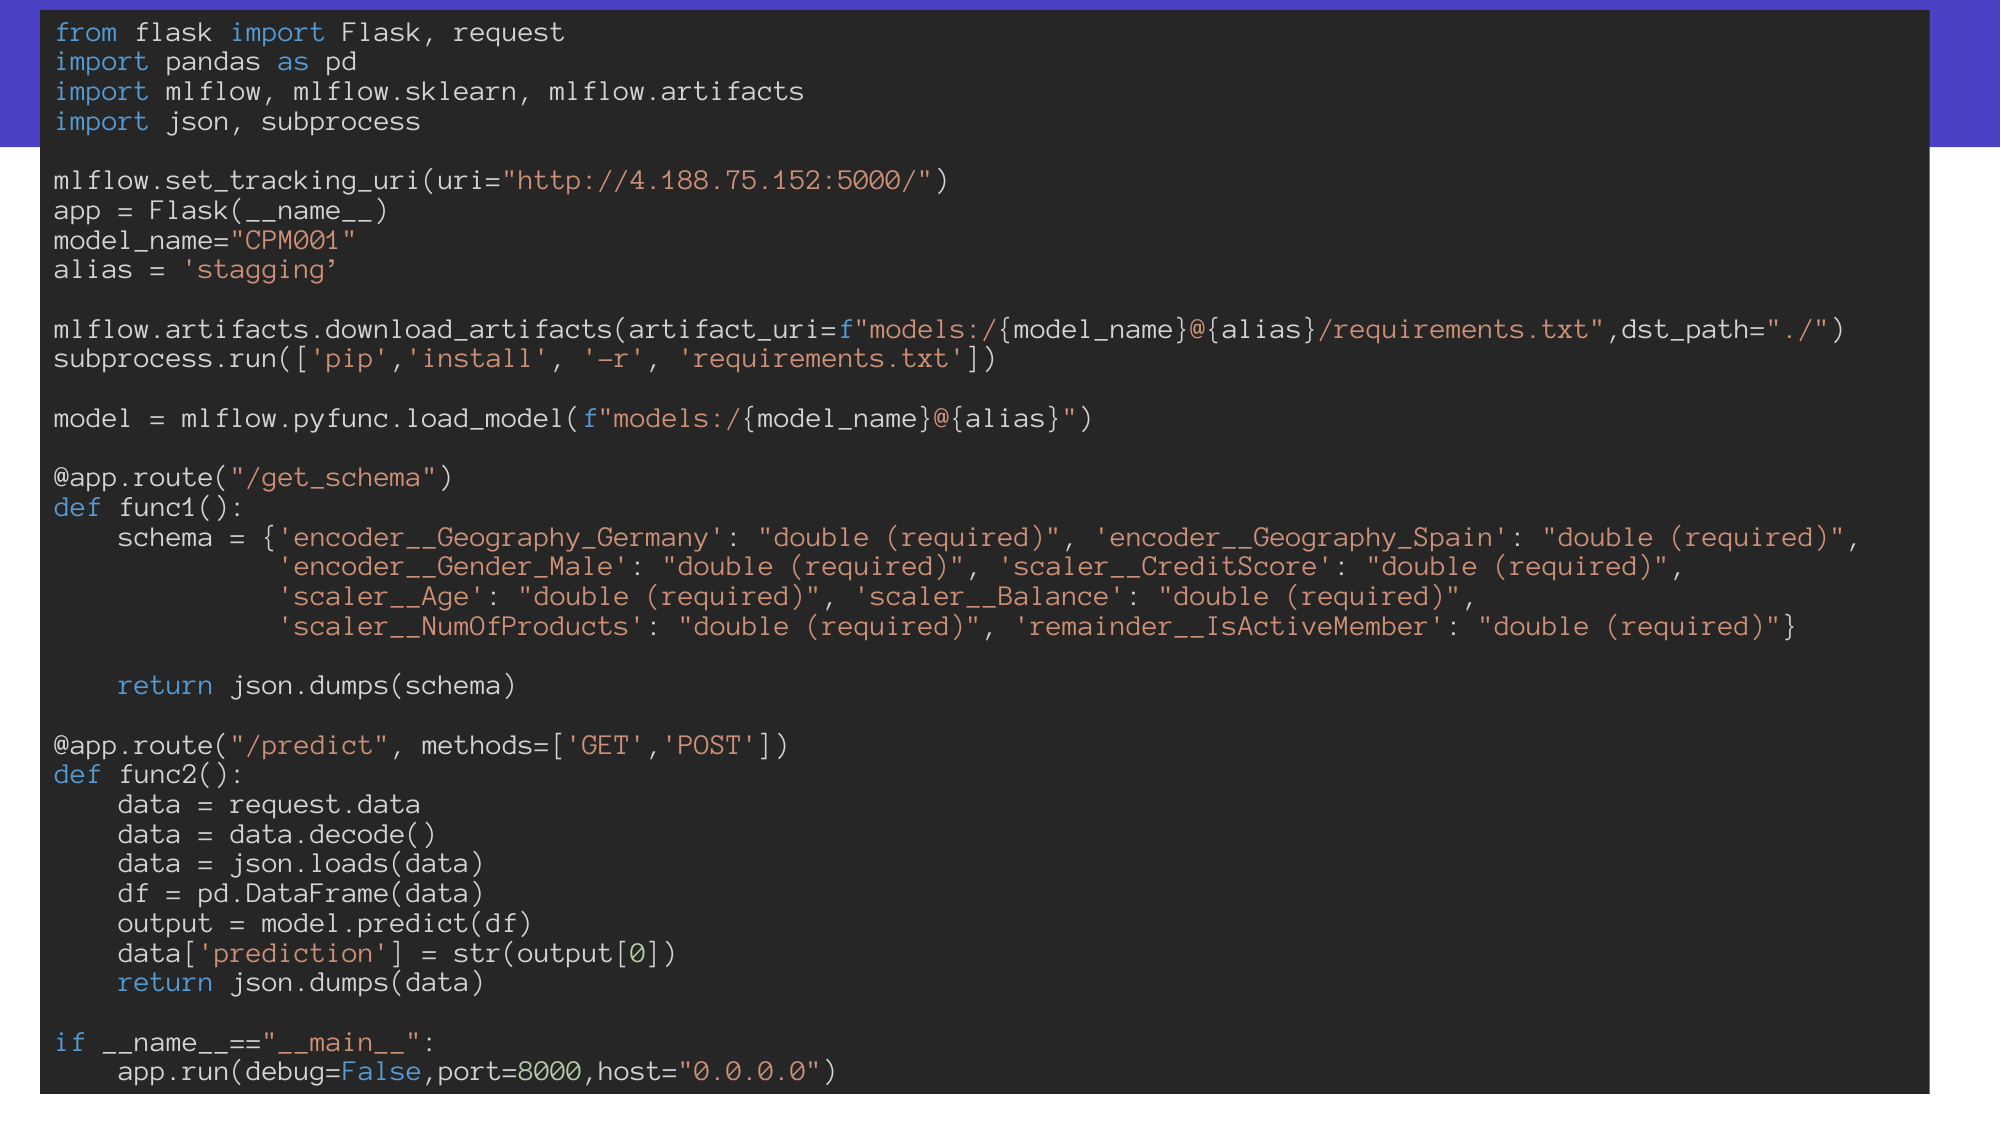

from flask import Flask, request
import pandas as pd
import mlflow, mlflow.sklearn, mlflow.artifacts
import json, subprocess
mlflow.set_tracking_uri(uri="http://4.188.75.152:5000/")
app = Flask(__name__)
model_name="CPM001"
alias = 'stagging’

mlflow.artifacts.download_artifacts(artifact_uri=f"models:/{model_name}@{alias}/requirements.txt",dst_path="./")
subprocess.run(['pip','install', '-r', 'requirements.txt'])
model = mlflow.pyfunc.load_model(f"models:/{model_name}@{alias}")
@app.route("/get_schema")
def func1():
    schema = {'encoder__Geography_Germany': "double (required)", 'encoder__Geography_Spain': "double (required)",
              'encoder__Gender_Male': "double (required)", 'scaler__CreditScore': "double (required)",
              'scaler__Age': "double (required)", 'scaler__Balance': "double (required)",
              'scaler__NumOfProducts': "double (required)", 'remainder__IsActiveMember': "double (required)"}
    return json.dumps(schema)
@app.route("/predict", methods=['GET','POST'])
def func2():
    data = request.data
    data = data.decode()
    data = json.loads(data)
    df = pd.DataFrame(data)
    output = model.predict(df)
    data['prediction'] = str(output[0])
    return json.dumps(data)
if __name__=="__main__":
    app.run(debug=False,port=8000,host="0.0.0.0")
#